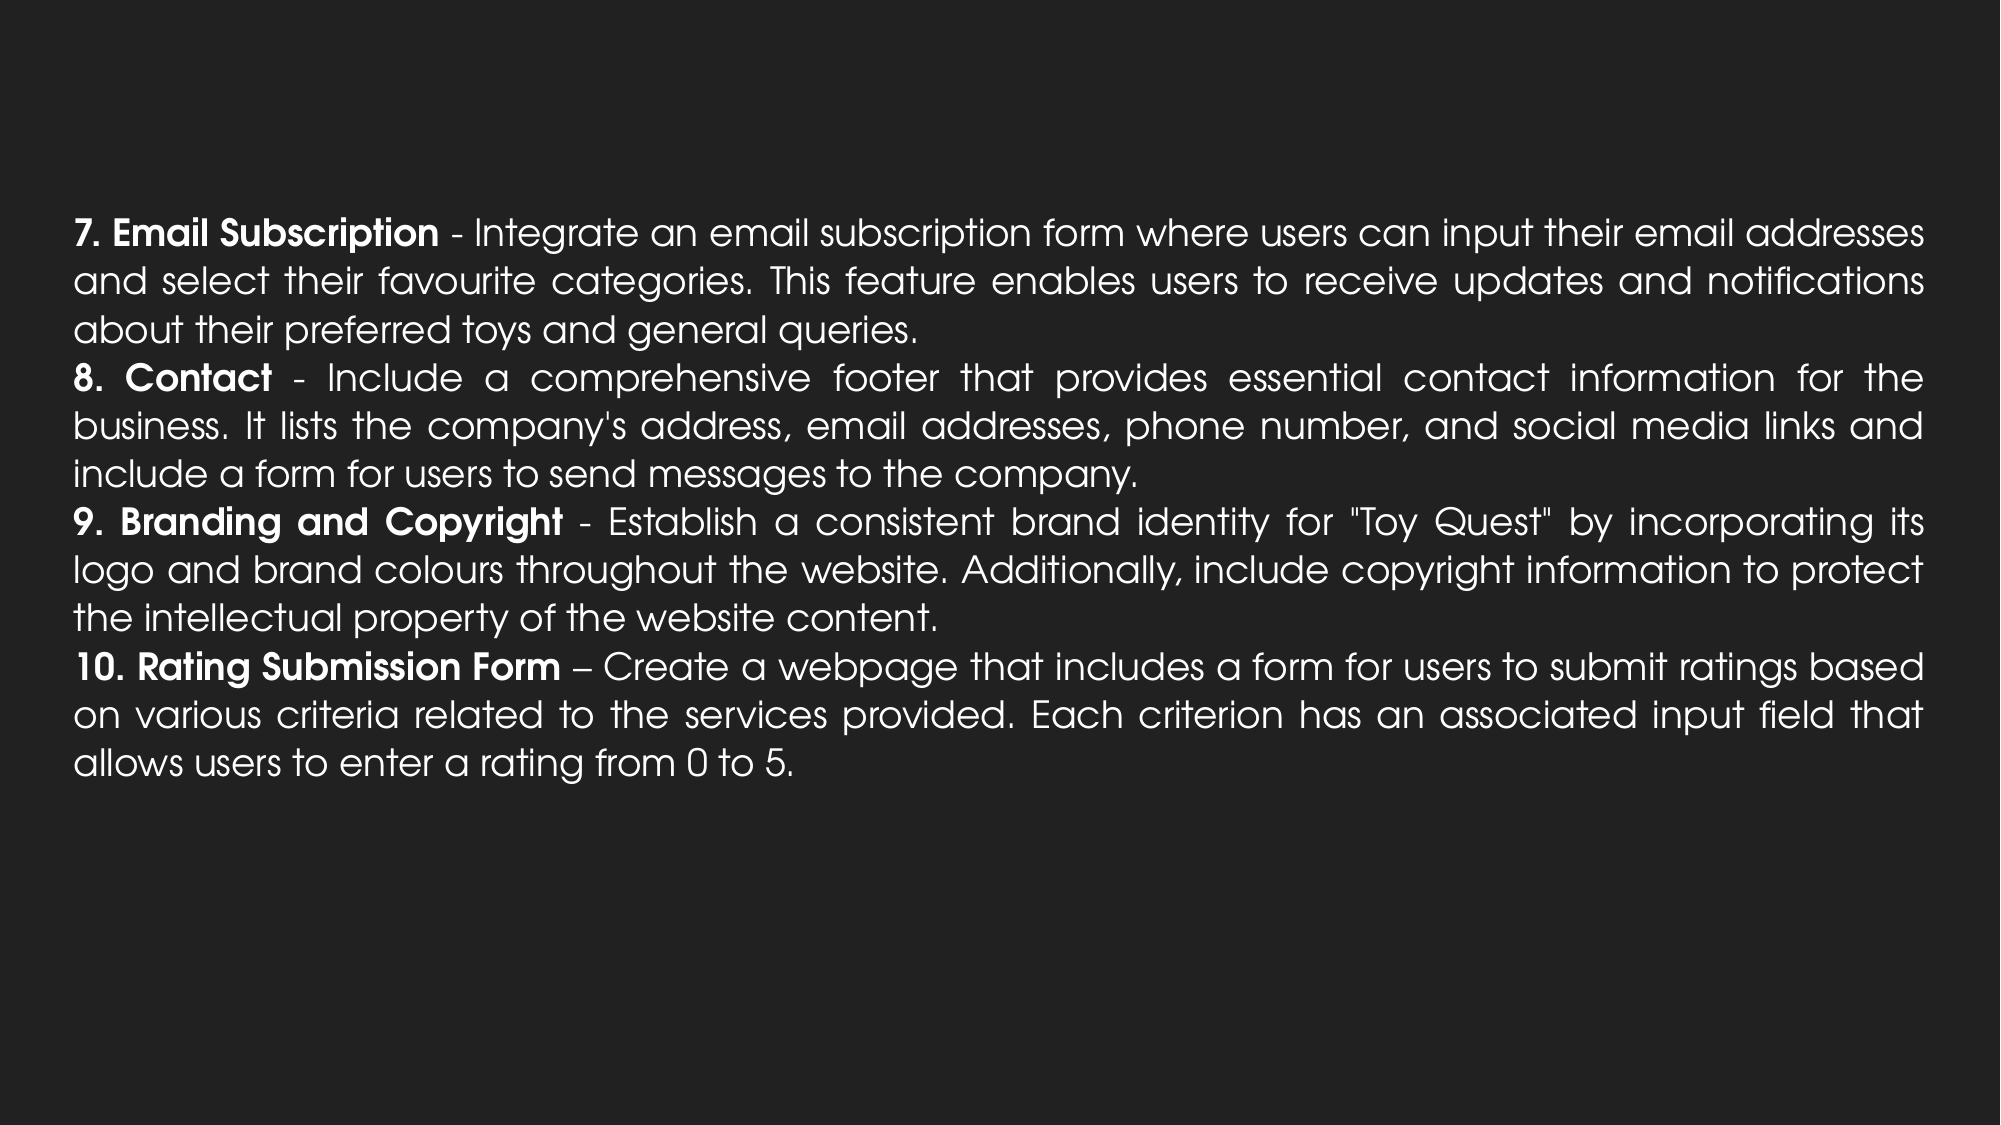

7. Email Subscription - Integrate an email subscription form where users can input their email addresses and select their favourite categories. This feature enables users to receive updates and notifications about their preferred toys and general queries.
8. Contact - Include a comprehensive footer that provides essential contact information for the business. It lists the company's address, email addresses, phone number, and social media links and include a form for users to send messages to the company.
9. Branding and Copyright - Establish a consistent brand identity for "Toy Quest" by incorporating its logo and brand colours throughout the website. Additionally, include copyright information to protect the intellectual property of the website content.
10. Rating Submission Form – Create a webpage that includes a form for users to submit ratings based on various criteria related to the services provided. Each criterion has an associated input field that allows users to enter a rating from 0 to 5.